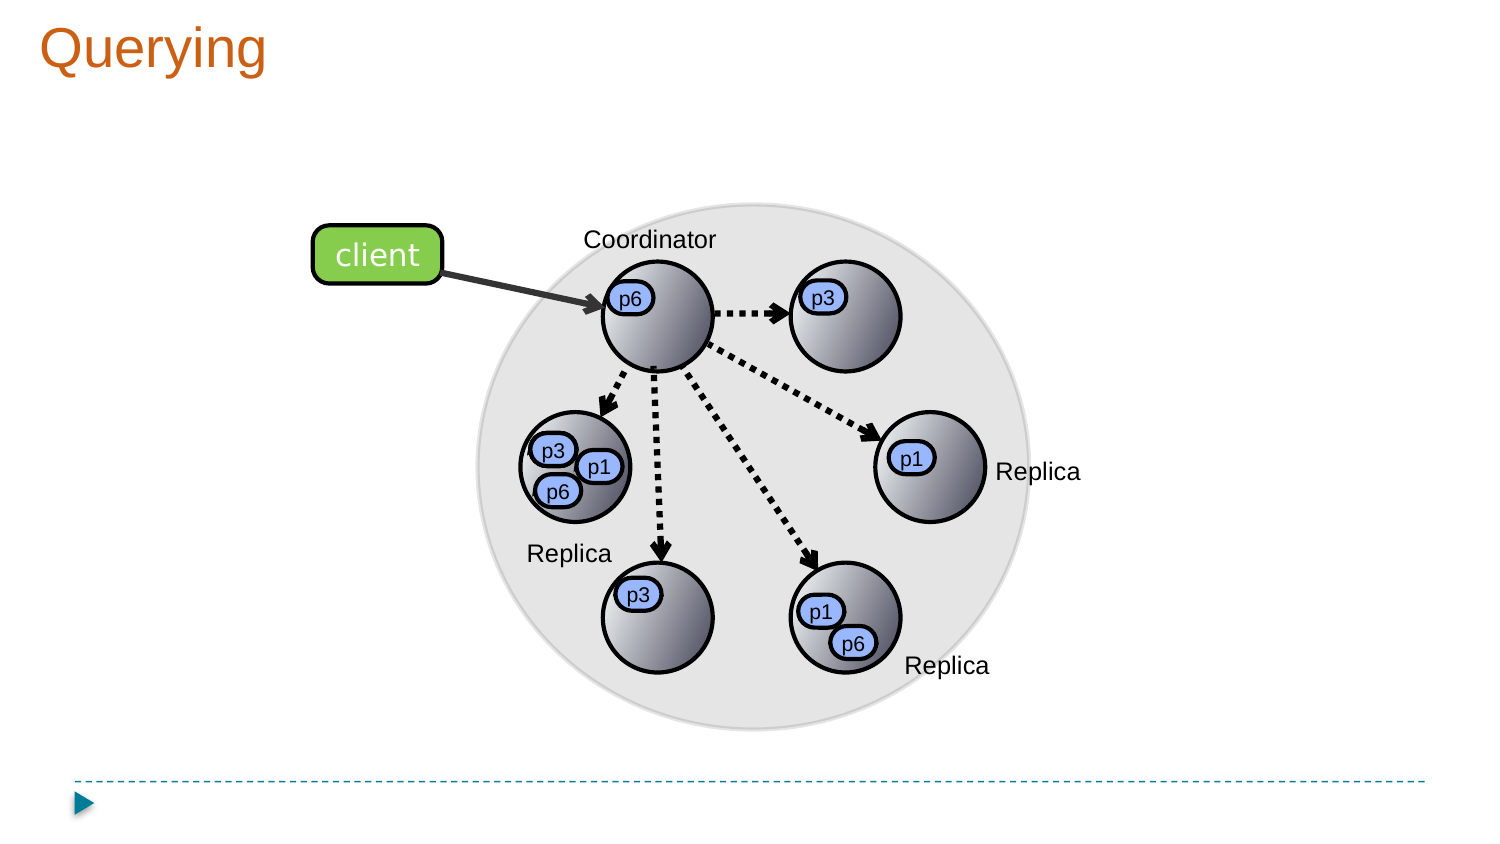

Querying

Coordinator
client

p3
p6

p3
p3
p3
p1
p1
Replica
p6
Replica

p3
p1
p6
Replica